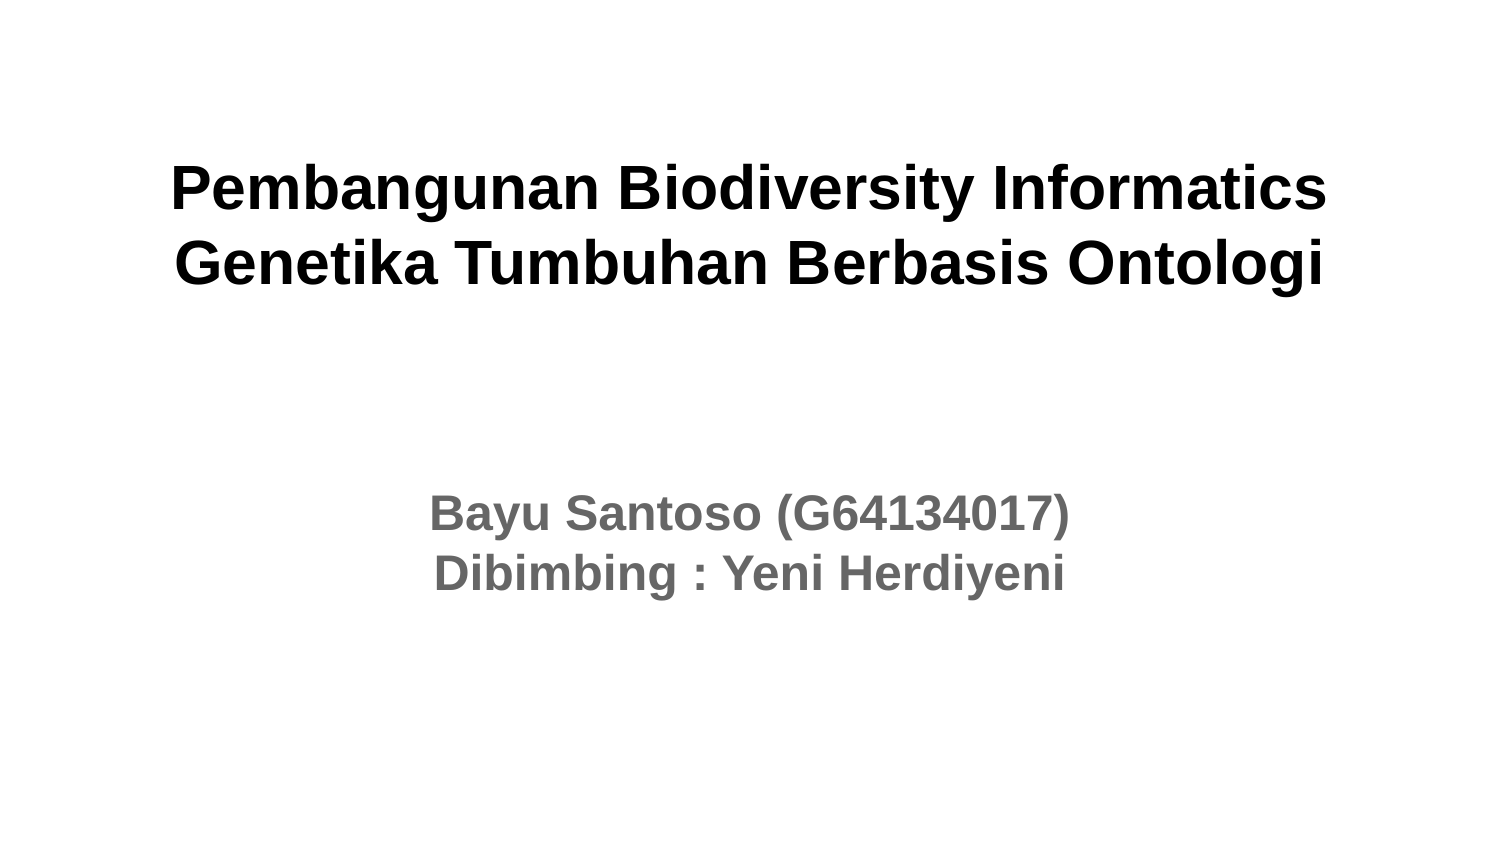

# Pembangunan Biodiversity Informatics Genetika Tumbuhan Berbasis Ontologi
Bayu Santoso (G64134017)
Dibimbing : Yeni Herdiyeni